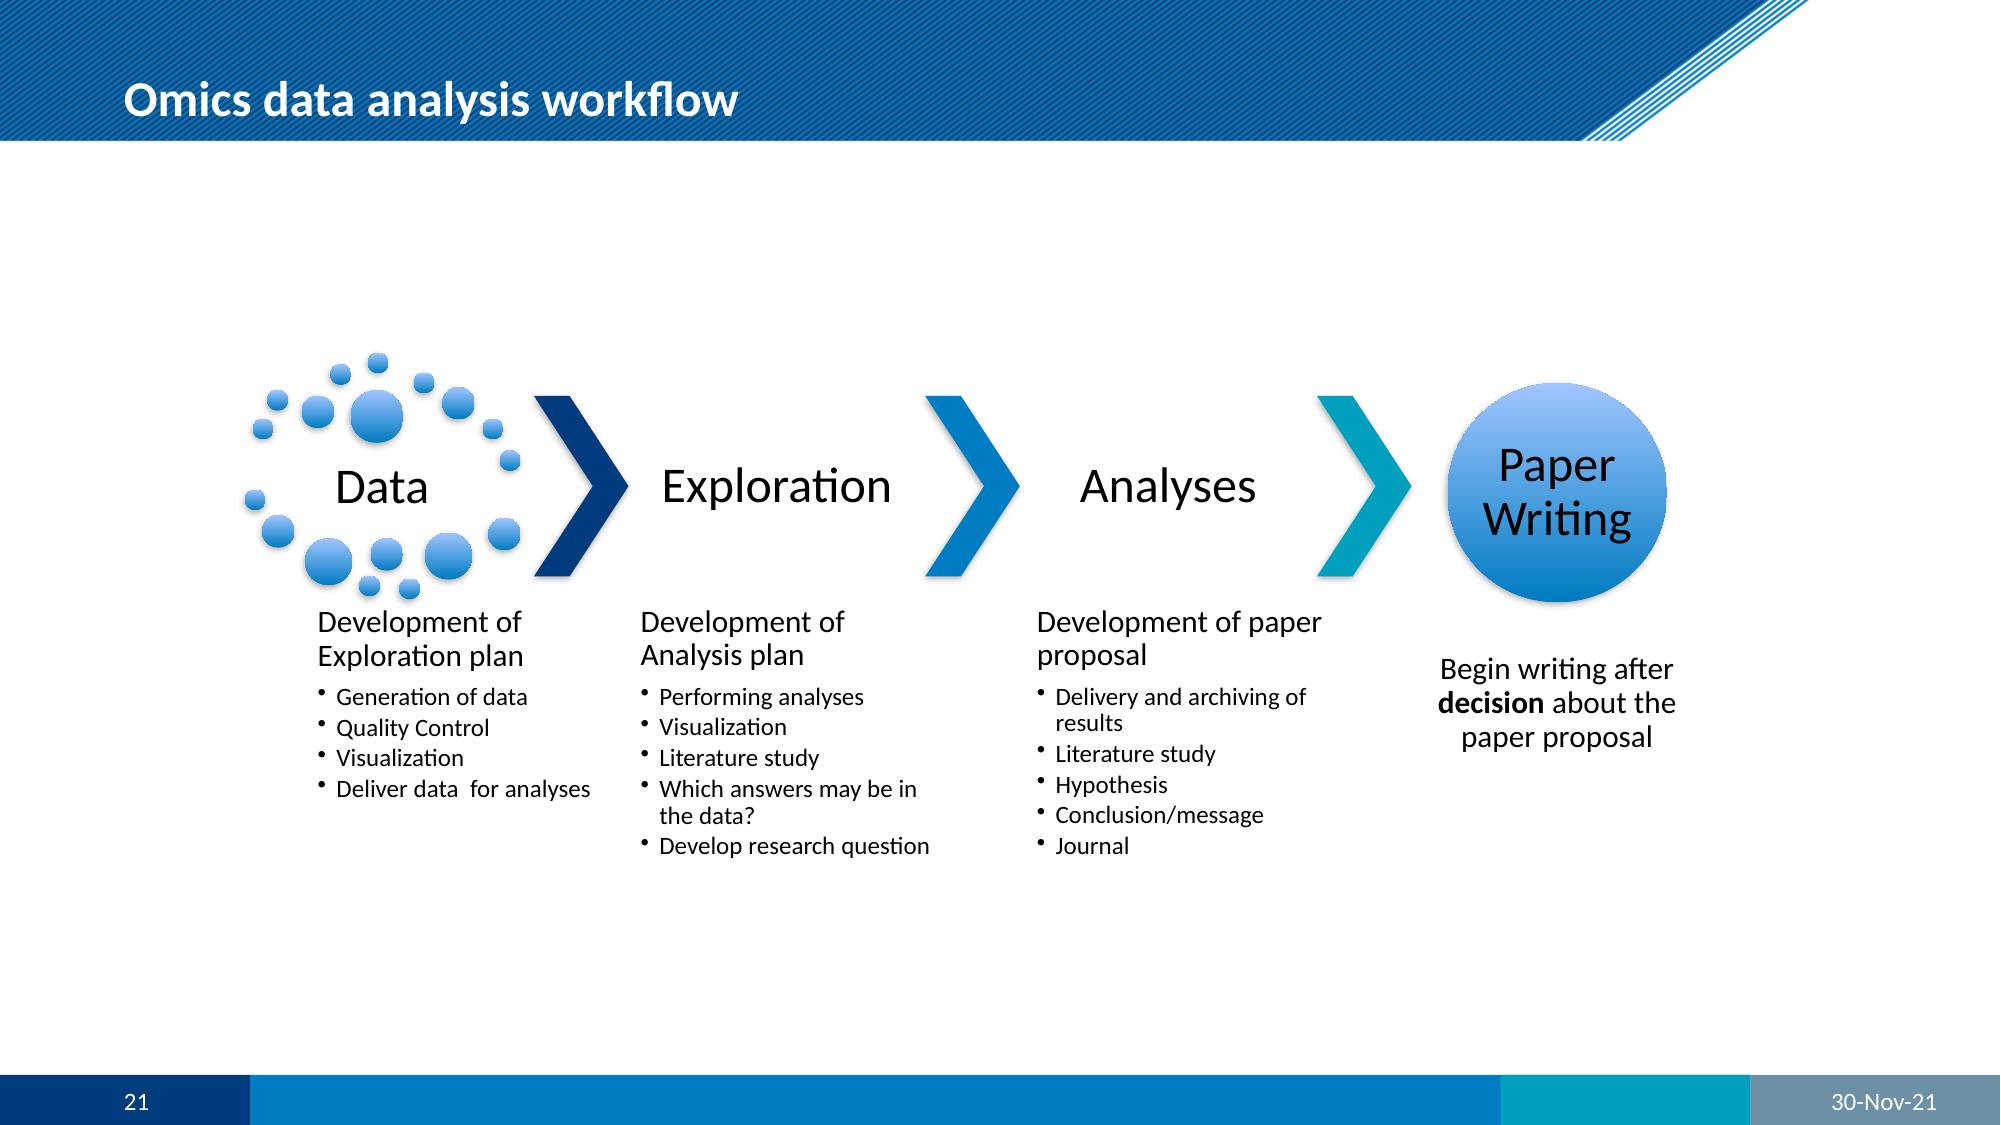

# Omics data analysis workflow
Data
Development of Exploration plan
Generation of data
Quality Control
Visualization
Deliver data  for analyses
Exploration
Development of  Analysis plan
Performing analyses
Visualization
Literature study
Which answers may be in the data?
Develop research question
Analyses
Development of paper proposal
Delivery and archiving of results
Literature study
Hypothesis
Conclusion/message
Journal
Paper Writing
Begin writing after decision about the paper proposal
21
30-Nov-21